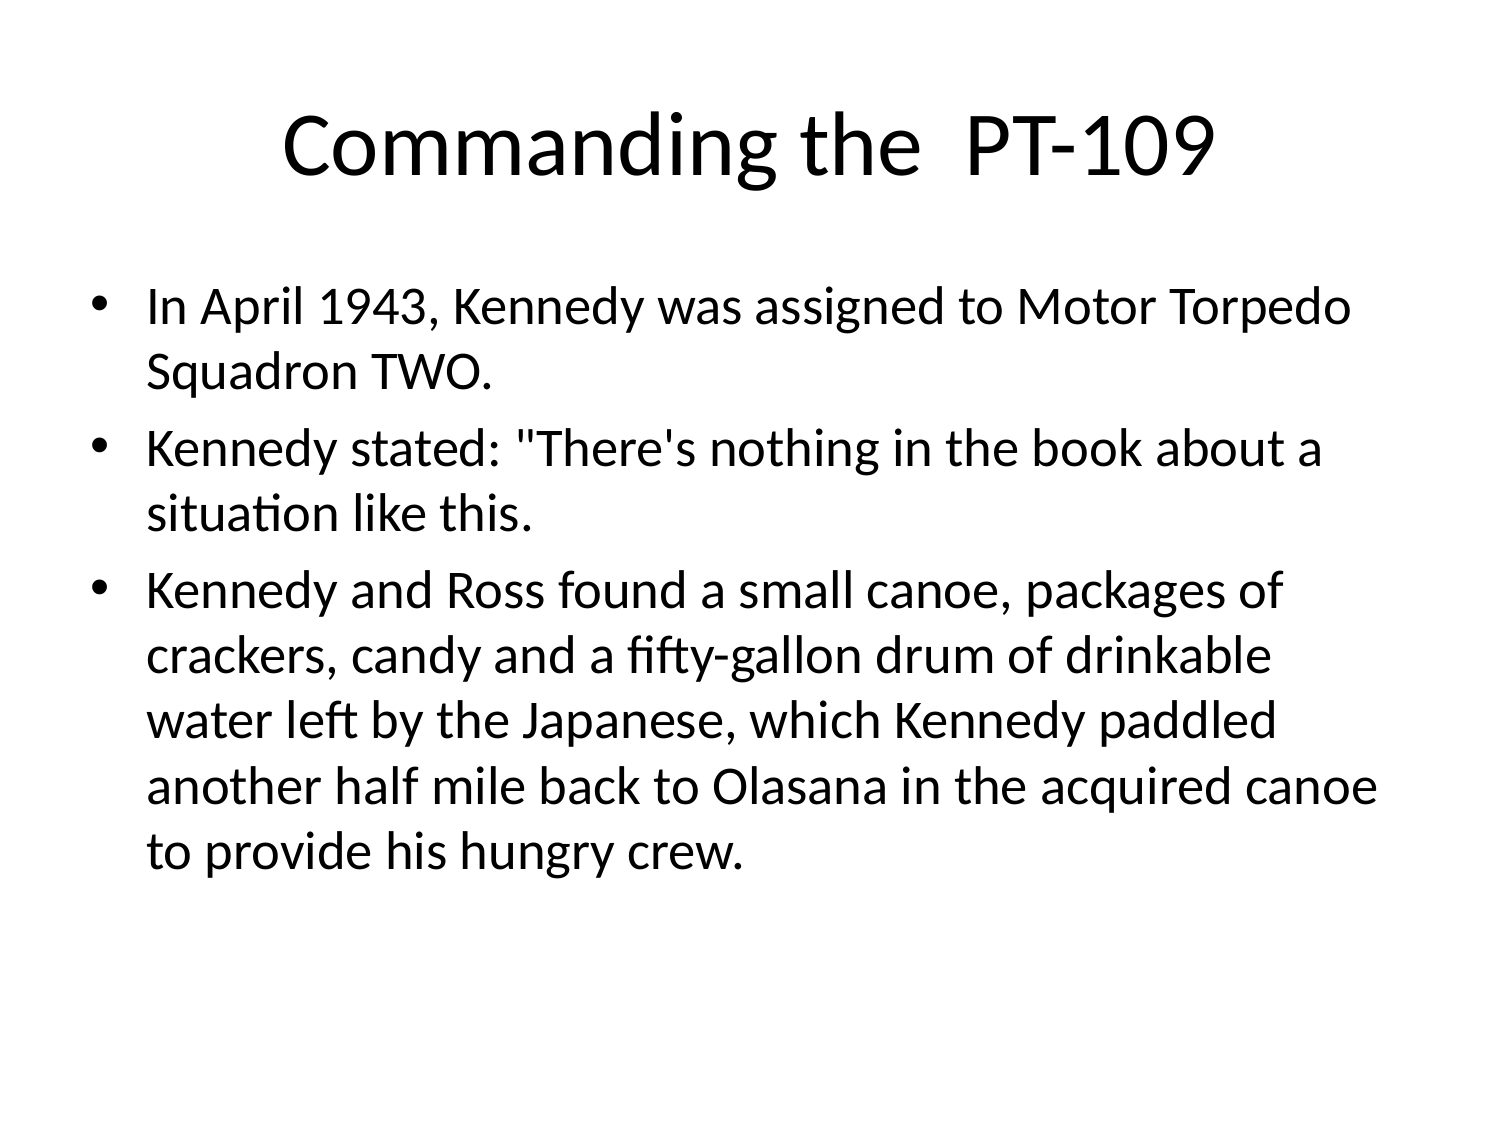

# Commanding the  PT-109
In April 1943, Kennedy was assigned to Motor Torpedo Squadron TWO.
Kennedy stated: "There's nothing in the book about a situation like this.
Kennedy and Ross found a small canoe, packages of crackers, candy and a fifty-gallon drum of drinkable water left by the Japanese, which Kennedy paddled another half mile back to Olasana in the acquired canoe to provide his hungry crew.